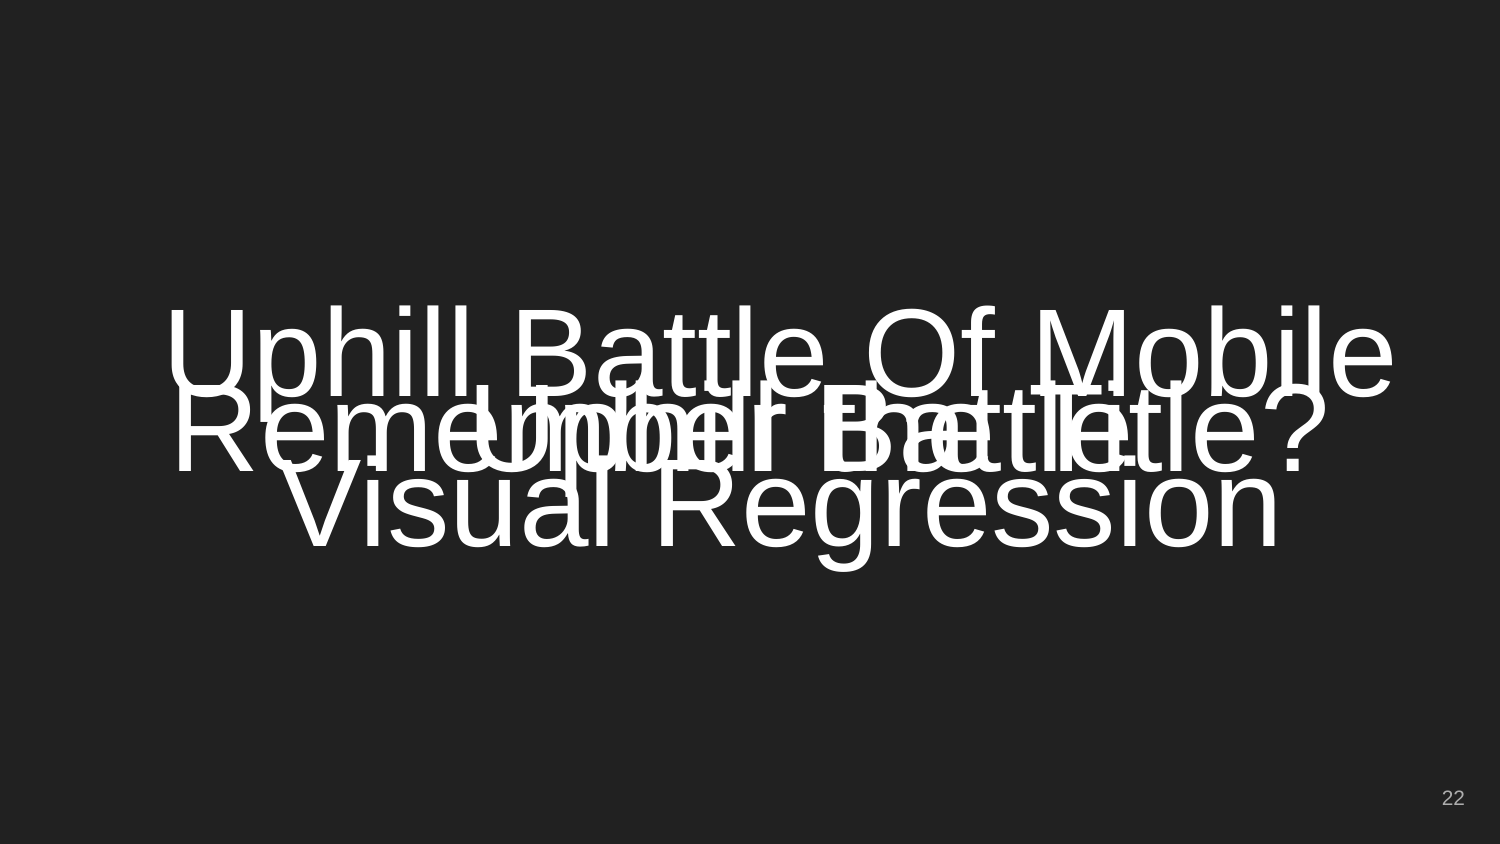

Uphill Battle
# Remember the Title?
Uphill Battle Of Mobile Visual Regression
22